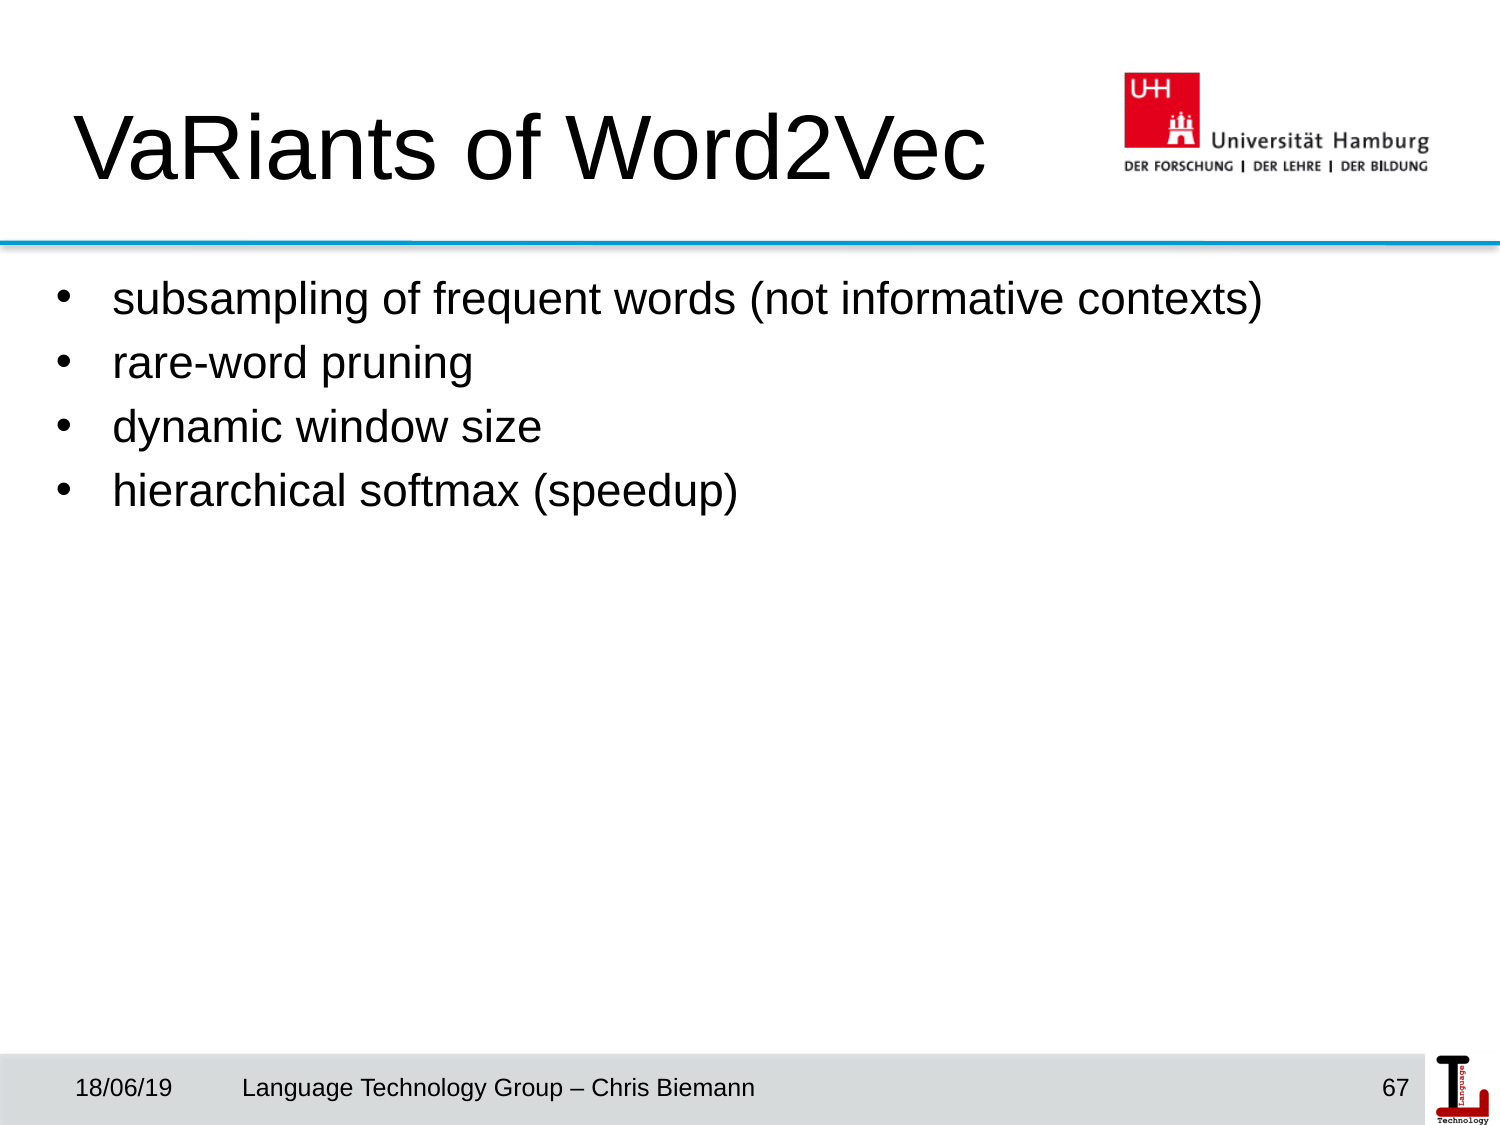

# VaRiants of Word2Vec
subsampling of frequent words (not informative contexts)
rare-word pruning
dynamic window size
hierarchical softmax (speedup)

18/06/19
 Language Technology Group – Chris Biemann
67